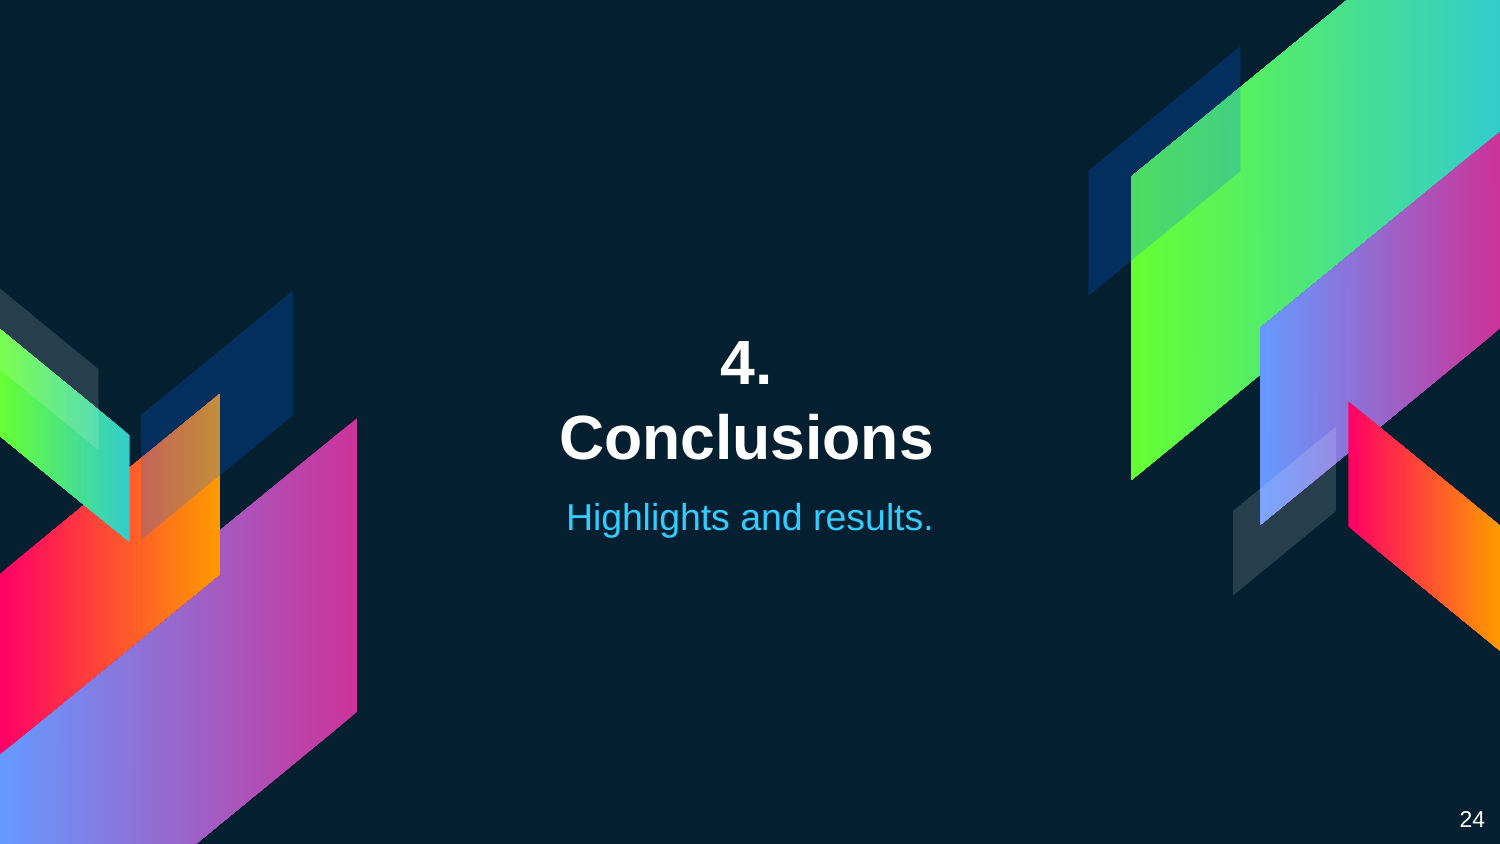

# 4. Conclusions
Highlights and results.
24